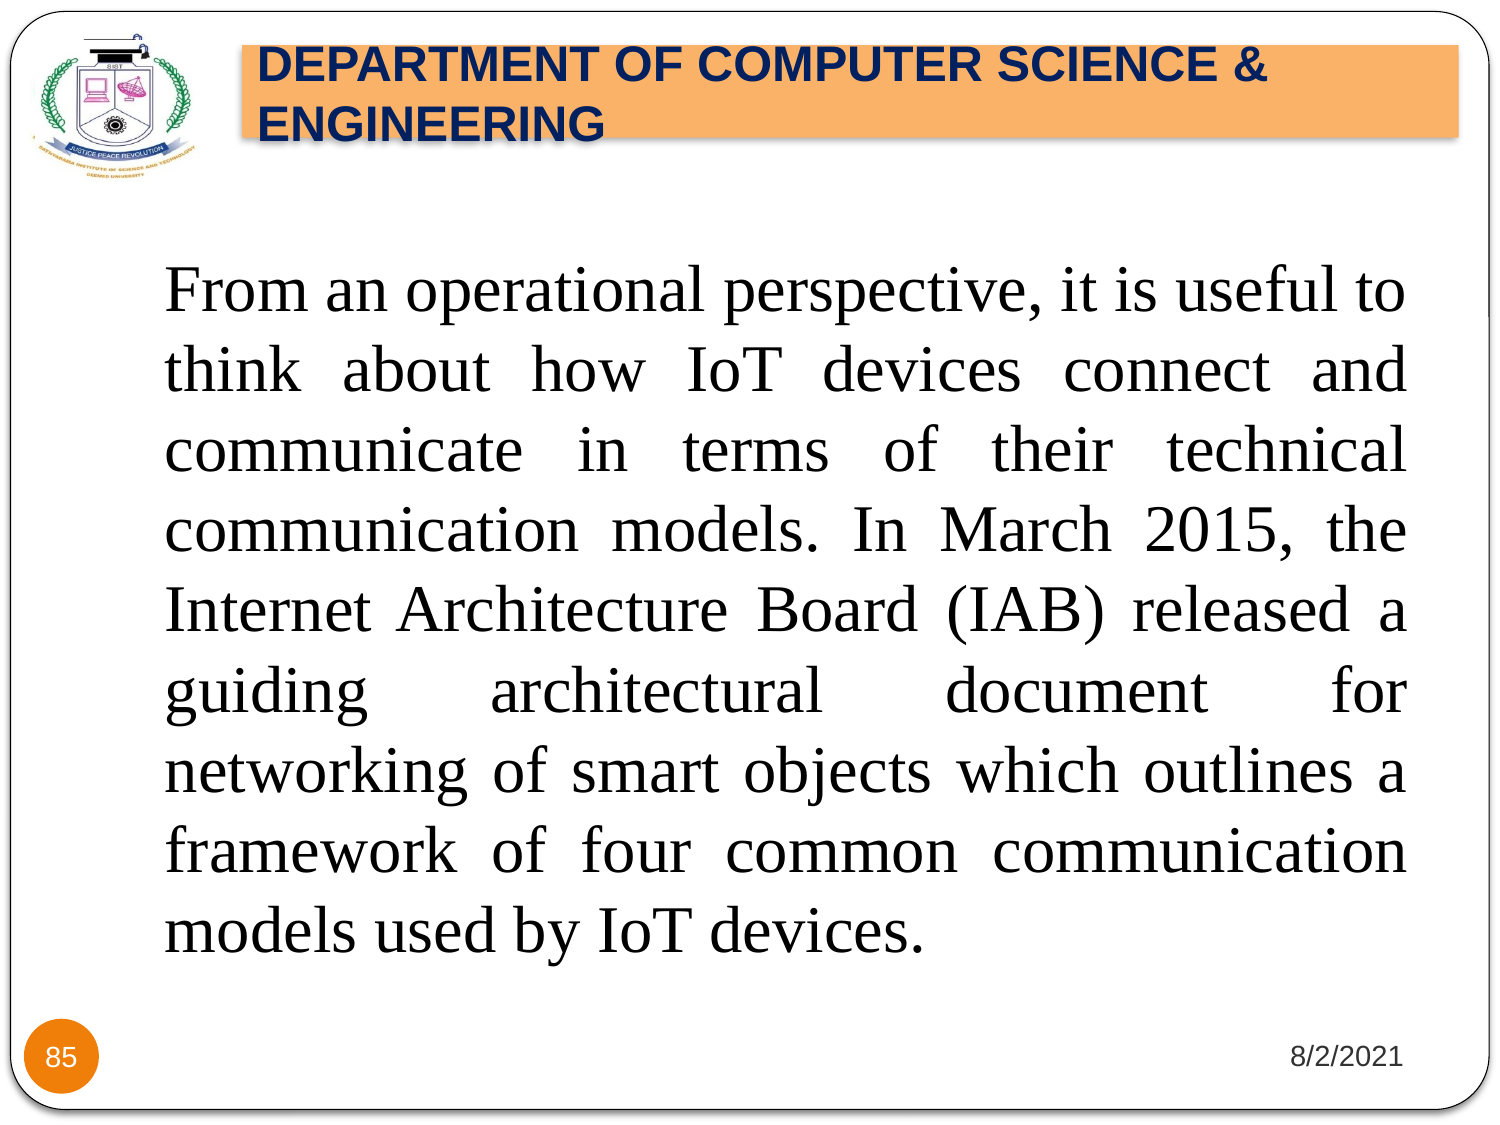

From an operational perspective, it is useful to think about how IoT devices connect and communicate in terms of their technical communication models. In March 2015, the Internet Architecture Board (IAB) released a guiding architectural document for networking of smart objects which outlines a framework of four common communication models used by IoT devices.
8/2/2021
85